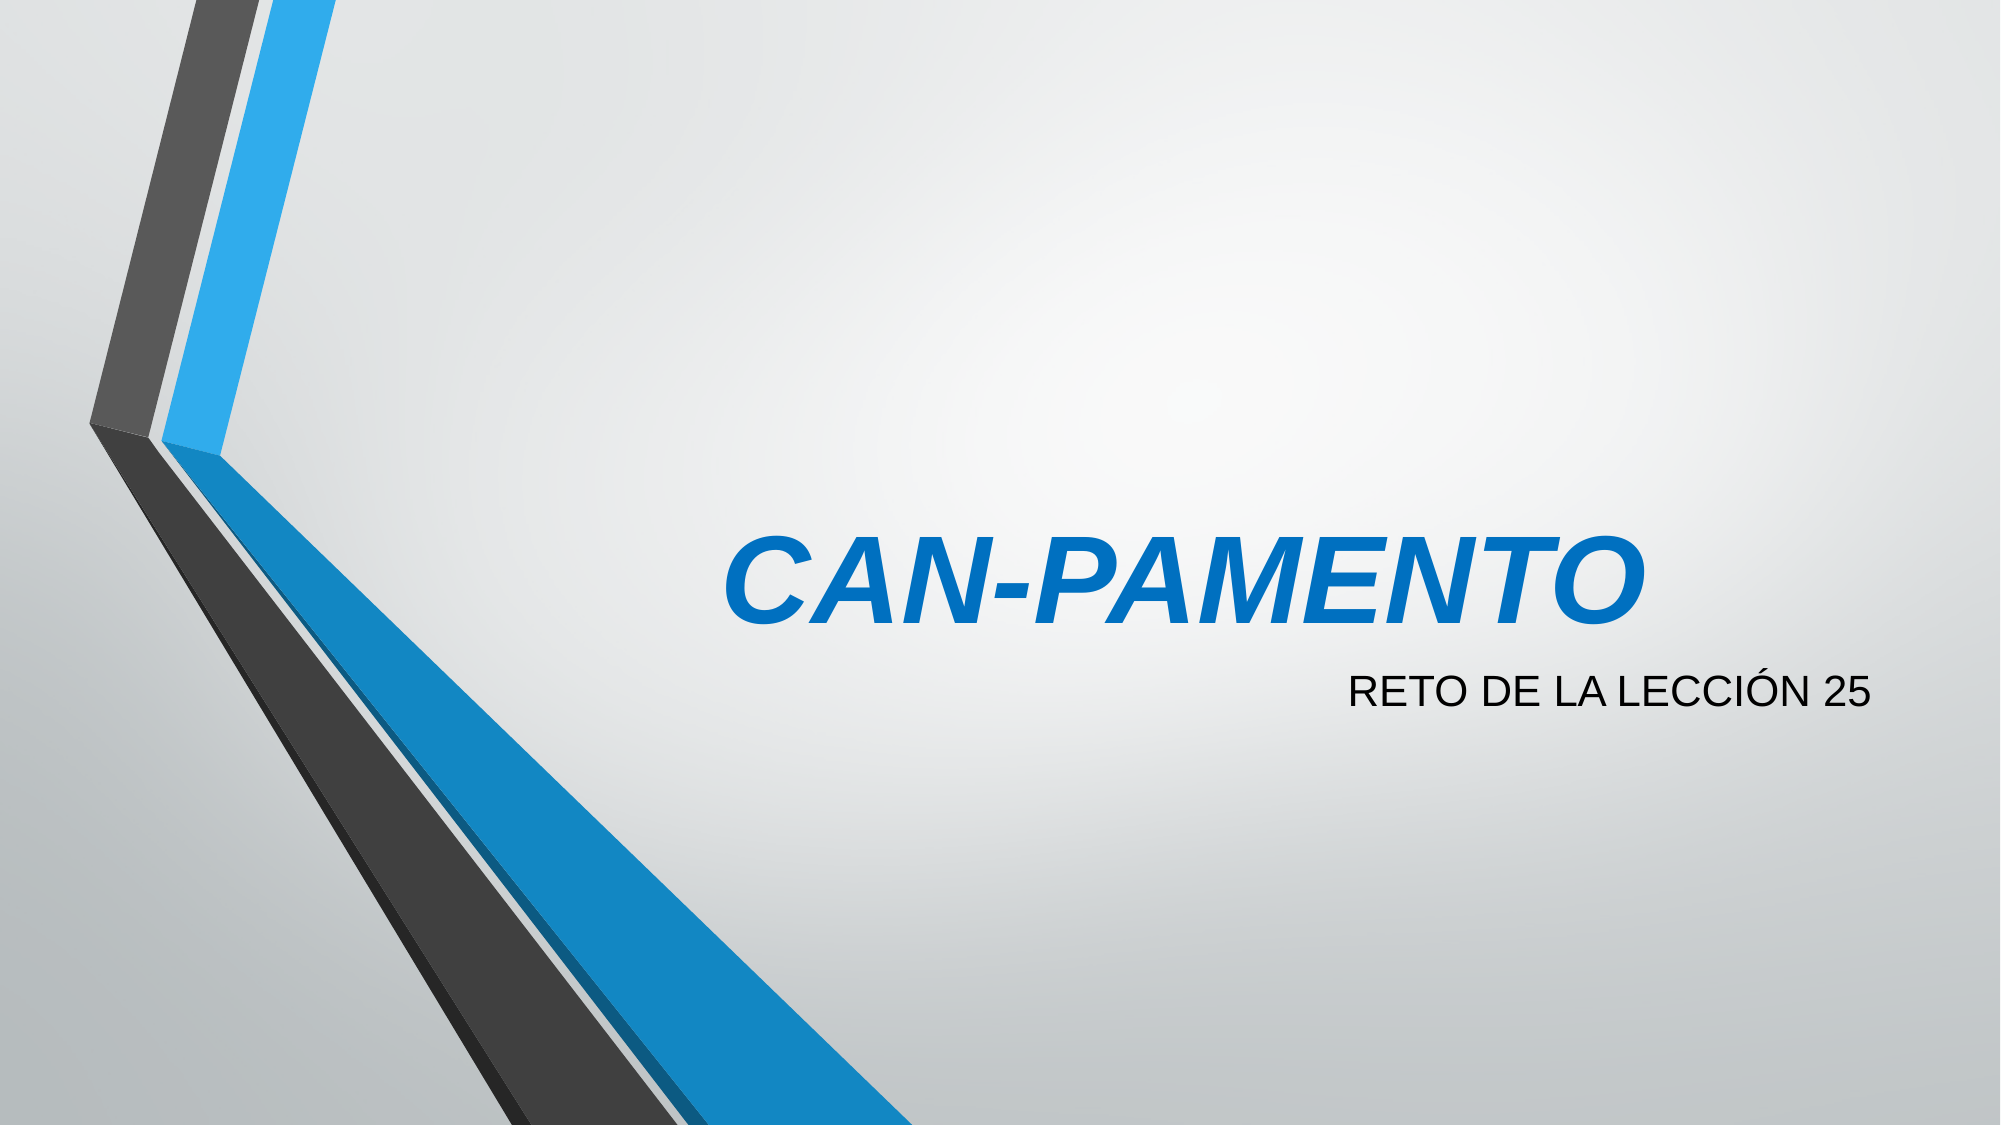

# CAN-PAMENTO
RETO DE LA LECCIÓN 25